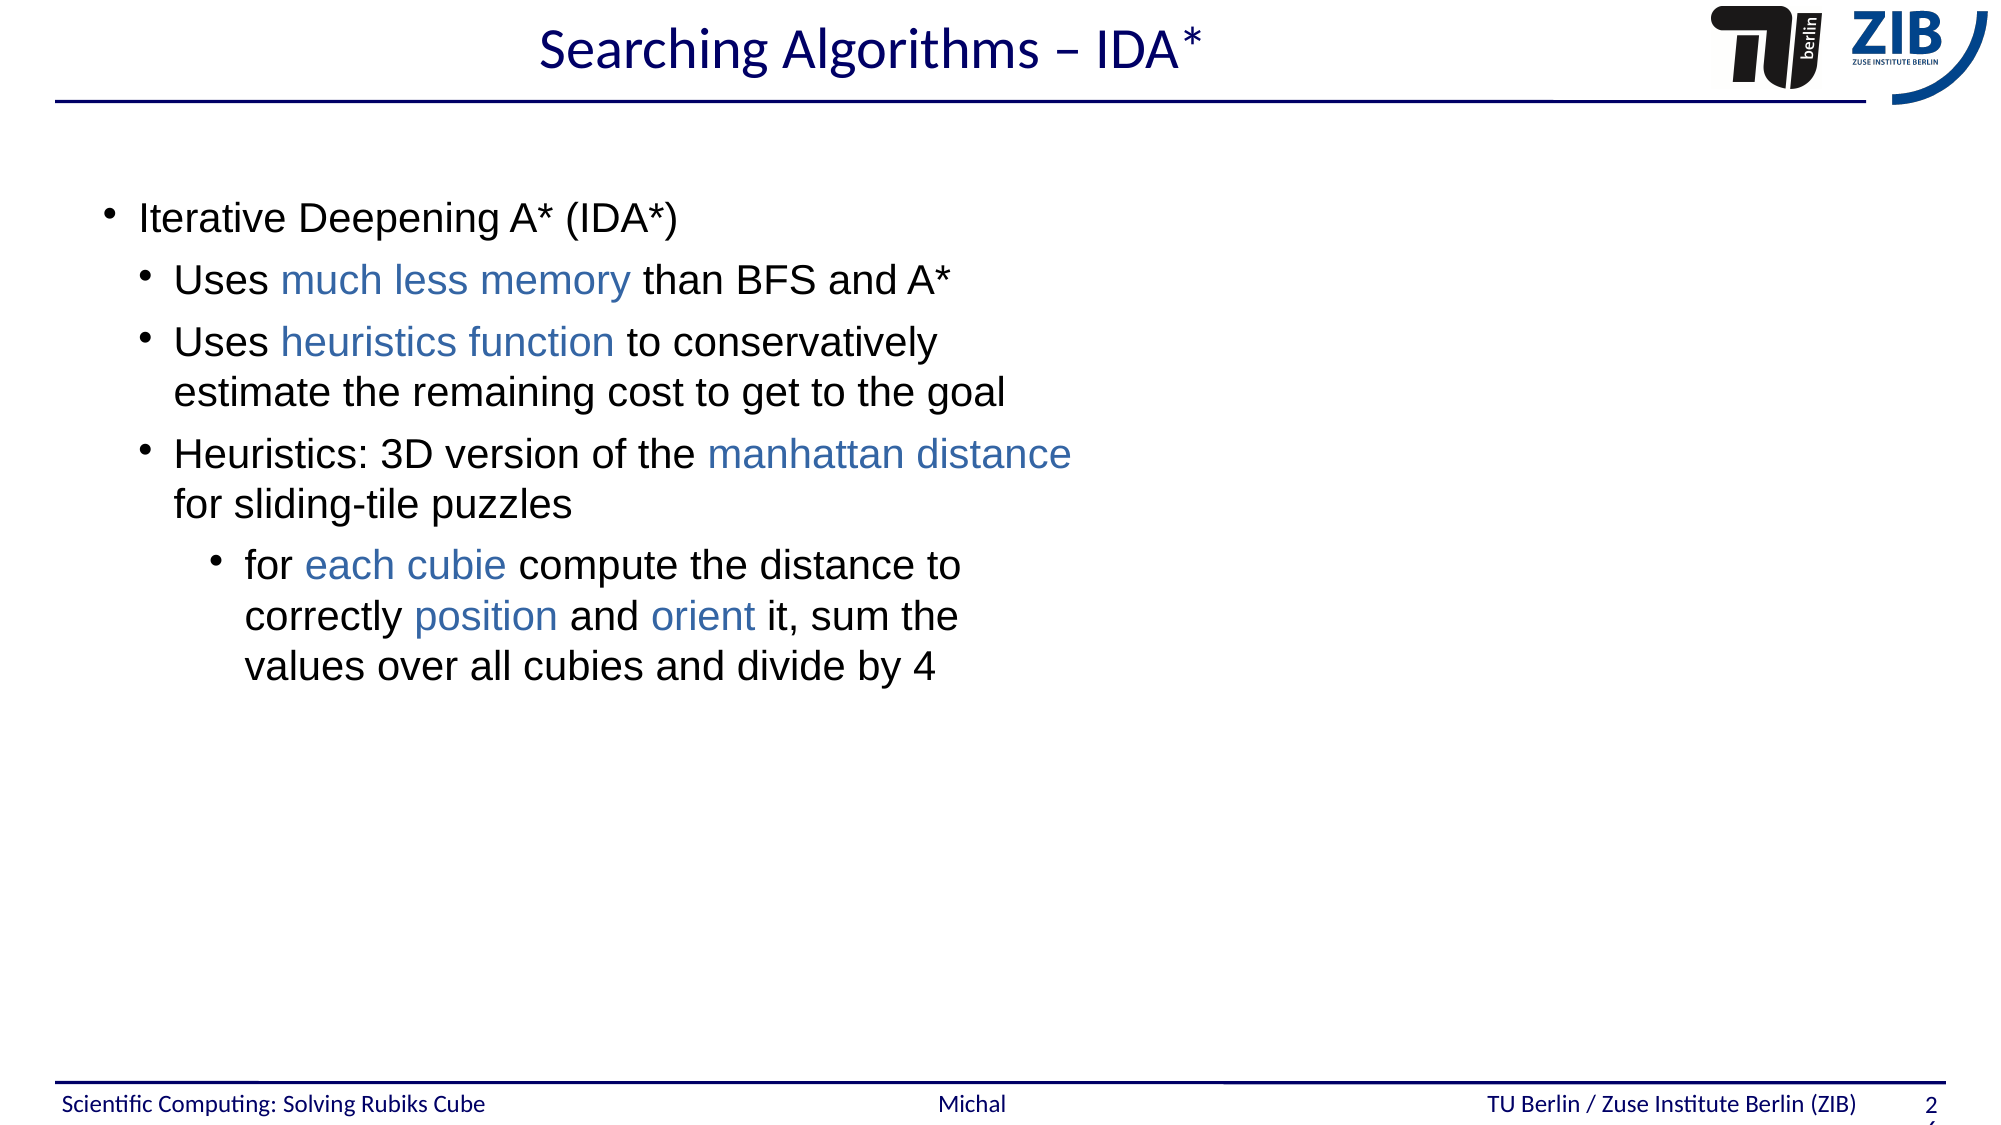

# Searching Algorithms – IDA*
Iterative Deepening A* (IDA*)
Uses much less memory than BFS and A*
Uses heuristics function to conservatively estimate the remaining cost to get to the goal
Heuristics: 3D version of the manhattan distance for sliding-tile puzzles
for each cubie compute the distance to correctly position and orient it, sum the values over all cubies and divide by 4
Scientific Computing: Solving Rubiks Cube                                                                               Michal                                                                                    TU Berlin / Zuse Institute Berlin (ZIB)
26